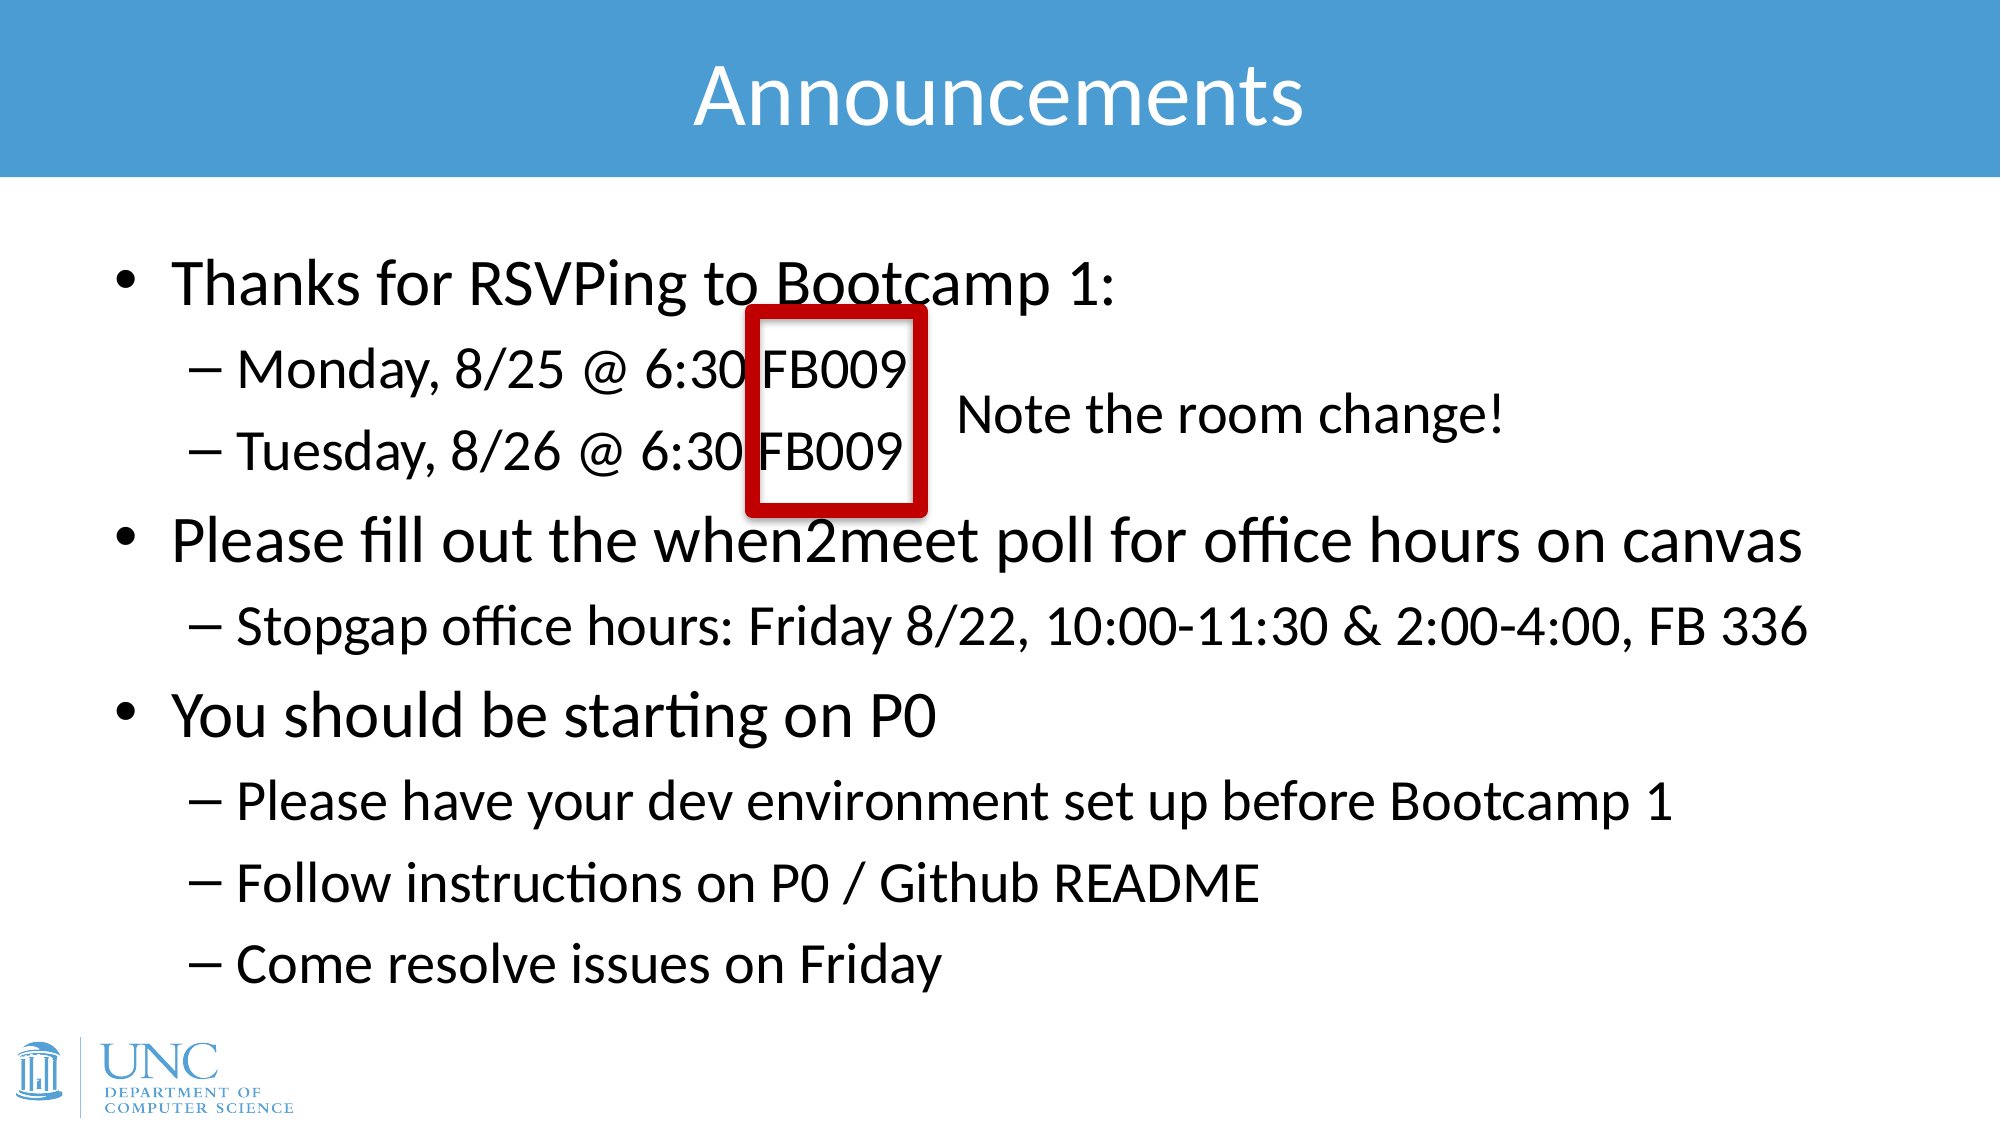

# Announcements
Thanks for RSVPing to Bootcamp 1:
Monday, 8/25 @ 6:30 FB009
Tuesday, 8/26 @ 6:30 FB009
Please fill out the when2meet poll for office hours on canvas
Stopgap office hours: Friday 8/22, 10:00-11:30 & 2:00-4:00, FB 336
You should be starting on P0
Please have your dev environment set up before Bootcamp 1
Follow instructions on P0 / Github README
Come resolve issues on Friday

Note the room change!